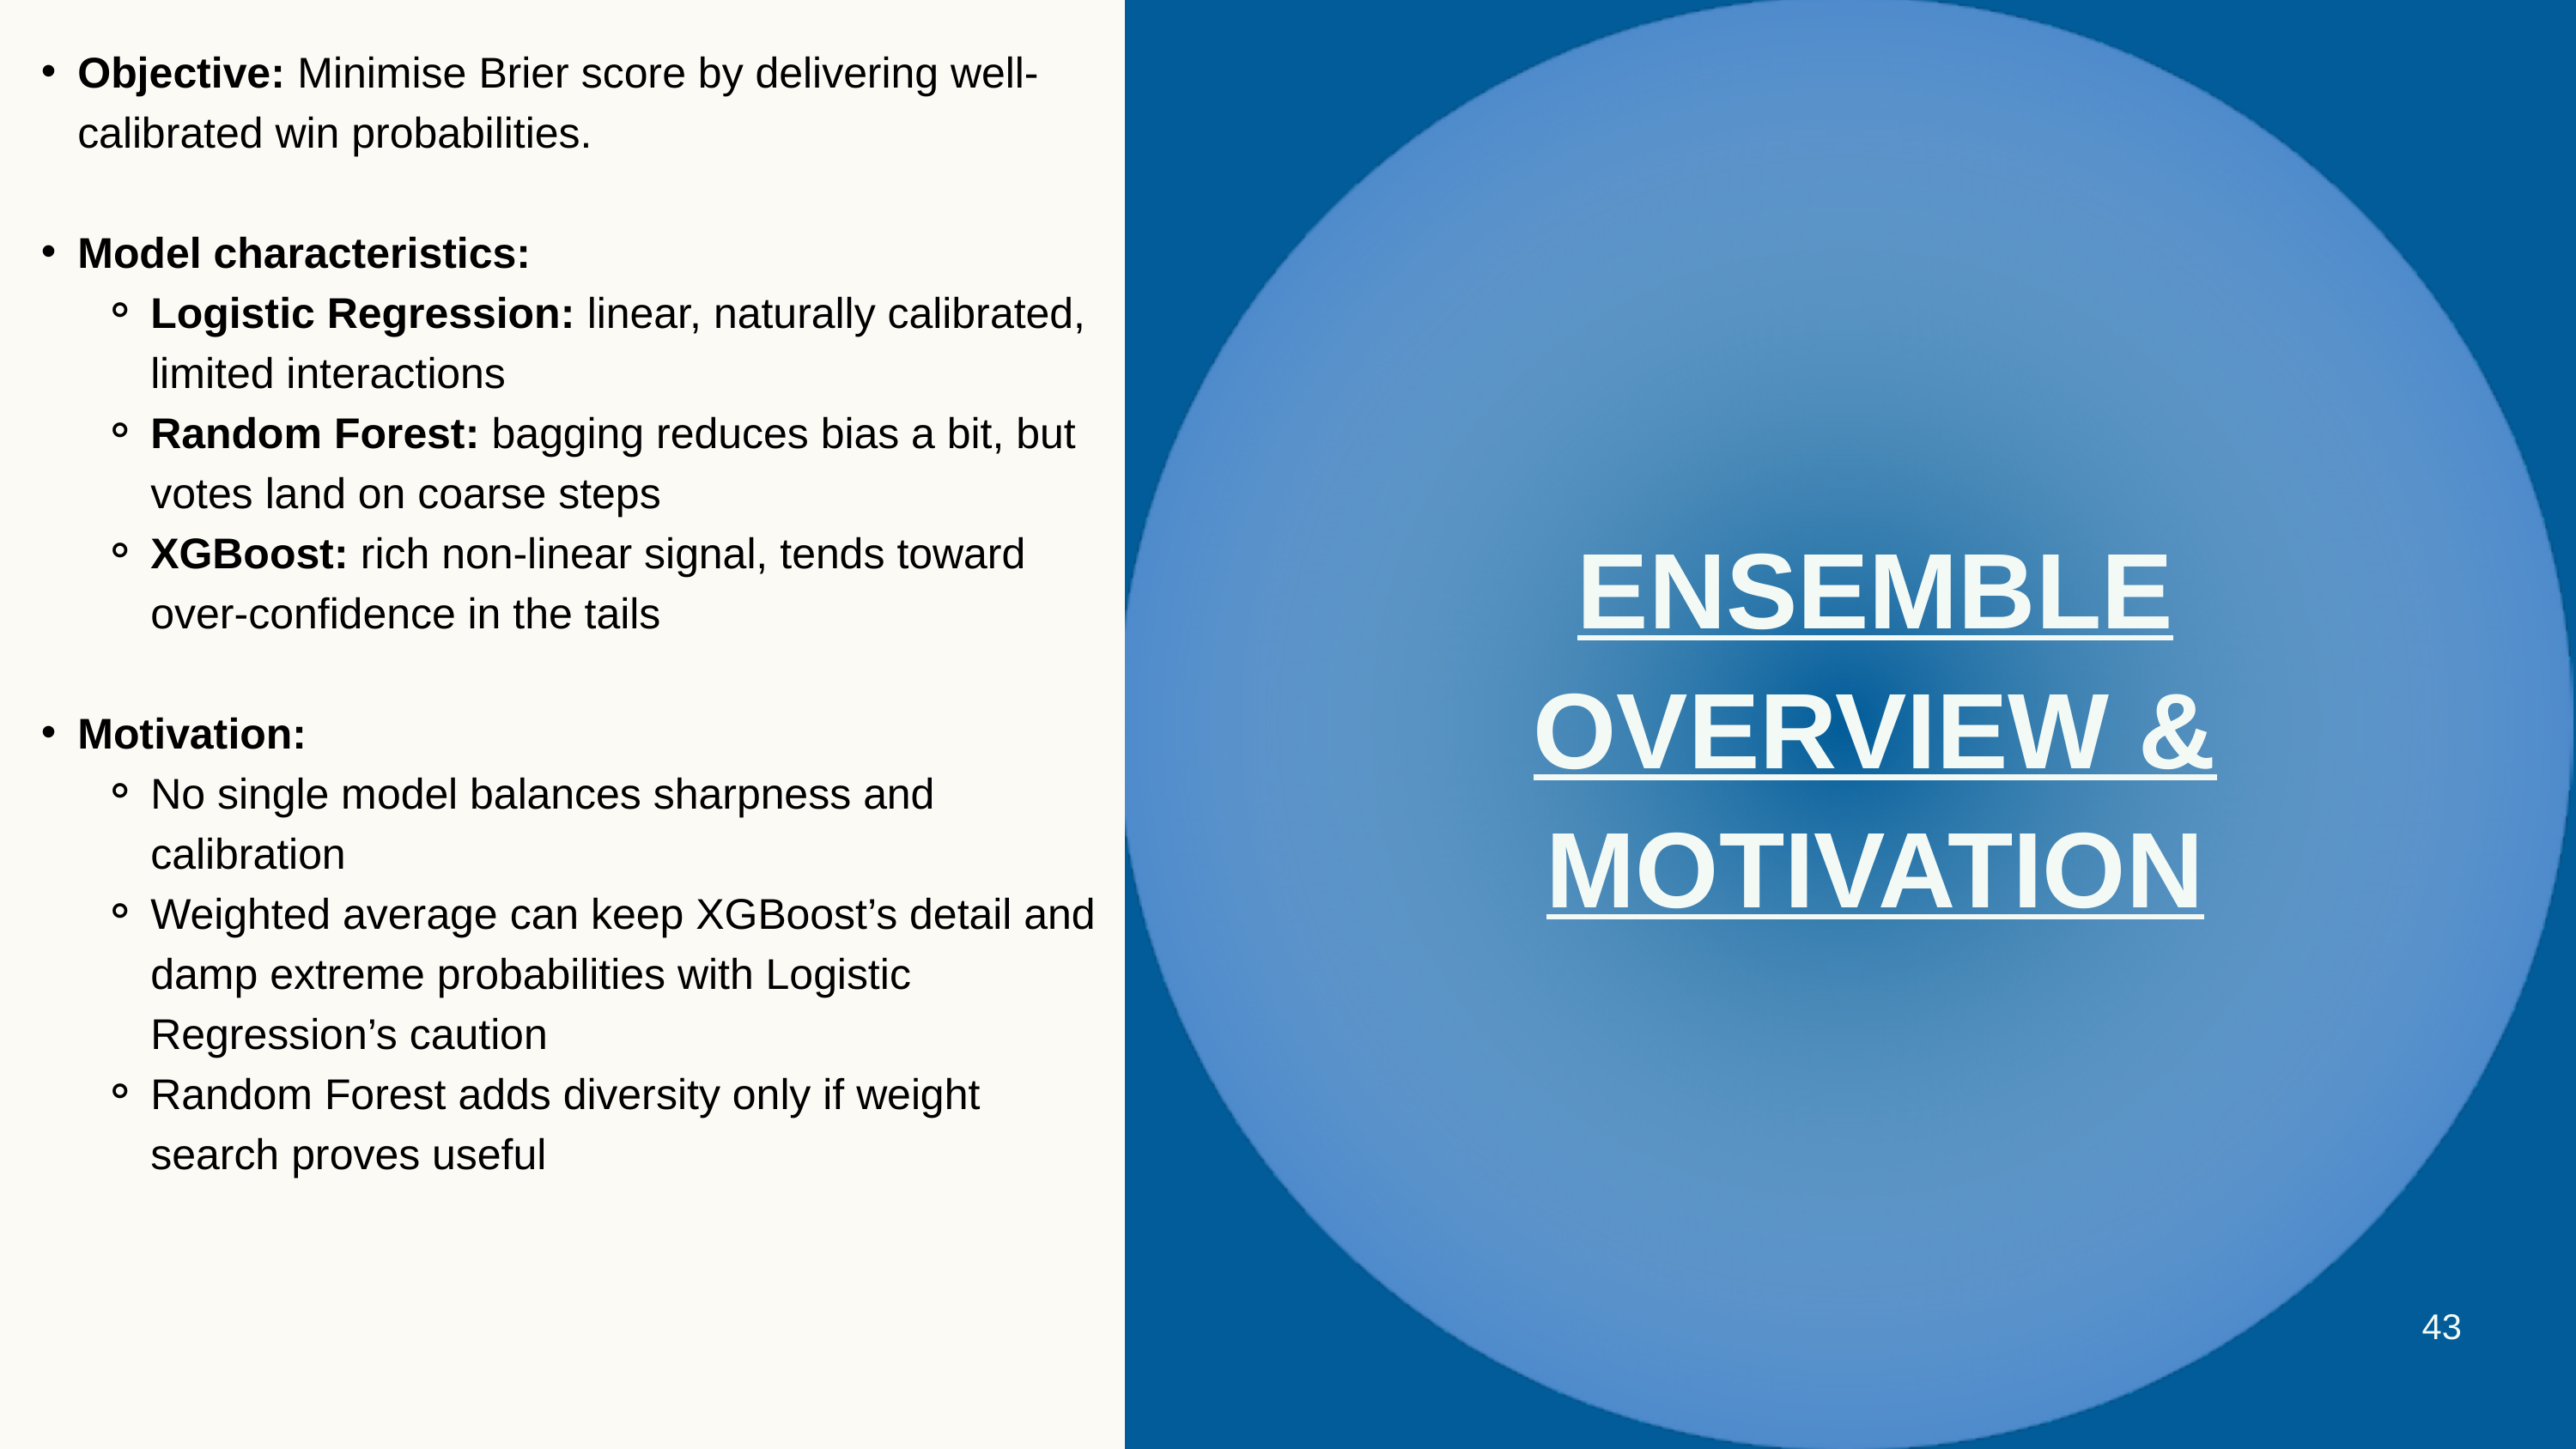

Objective: Minimise Brier score by delivering well-calibrated win probabilities.

Model characteristics:
Logistic Regression: linear, naturally calibrated, limited interactions
Random Forest: bagging reduces bias a bit, but votes land on coarse steps
XGBoost: rich non-linear signal, tends toward over-confidence in the tails

Motivation:
No single model balances sharpness and calibration
Weighted average can keep XGBoost’s detail and damp extreme probabilities with Logistic Regression’s caution
Random Forest adds diversity only if weight search proves useful

ENSEMBLE OVERVIEW & MOTIVATION
43